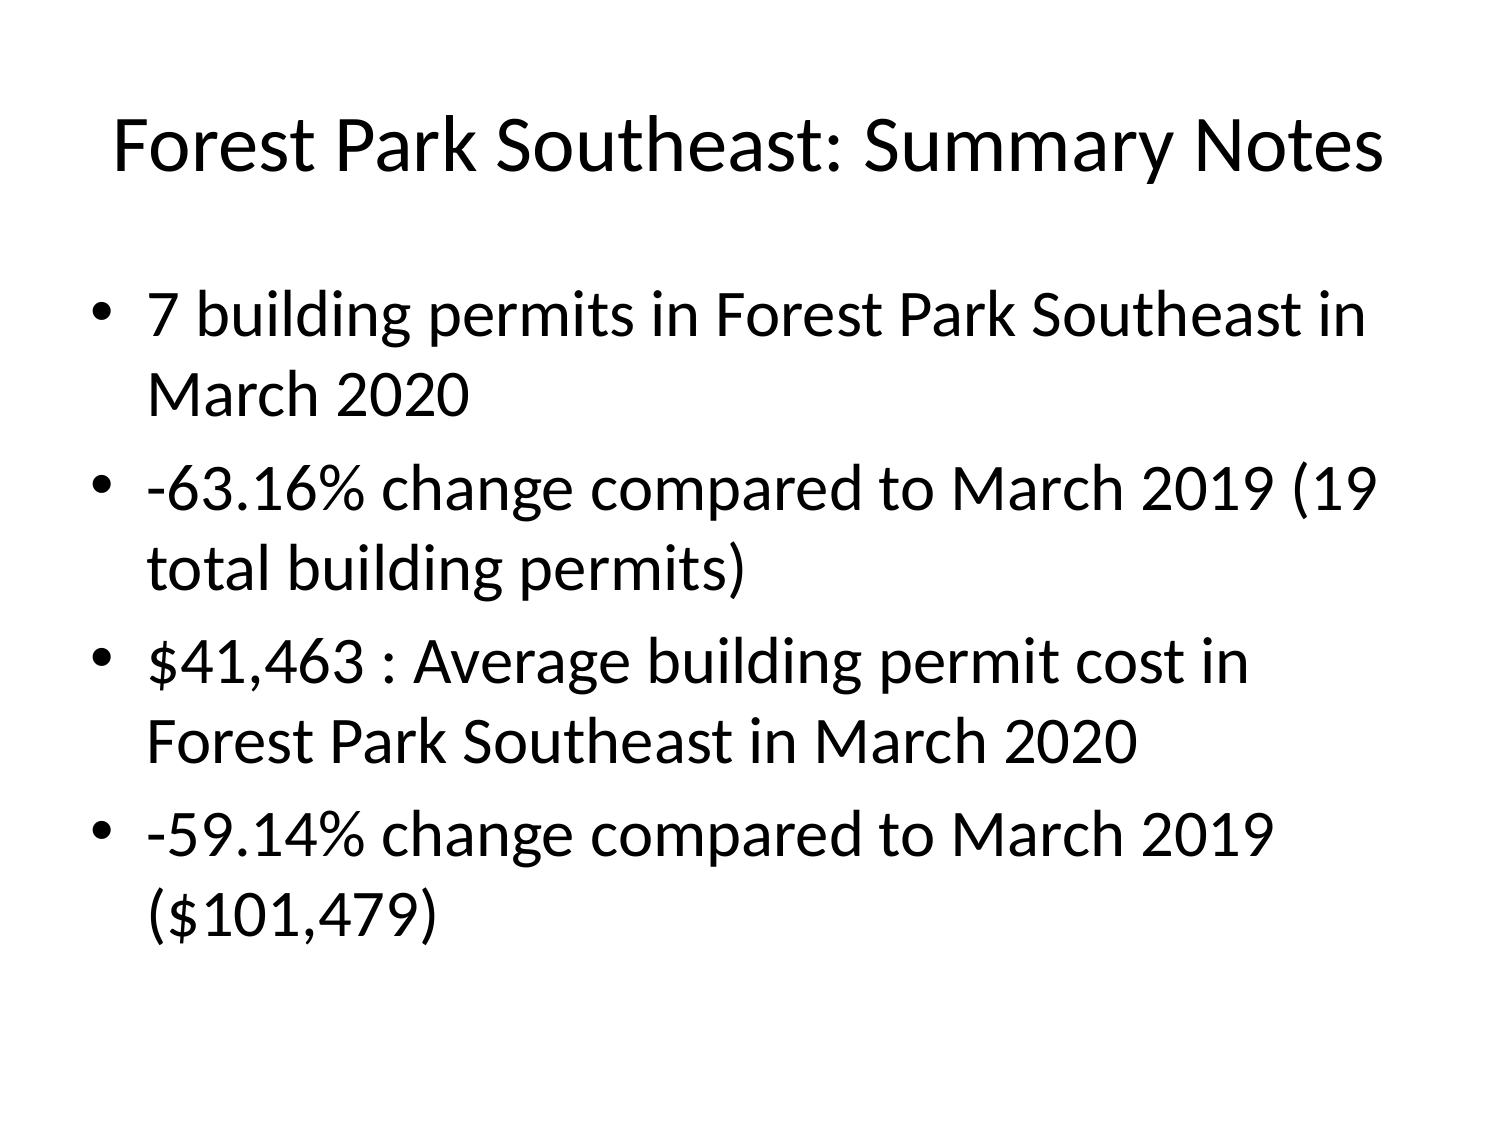

# Forest Park Southeast: Summary Notes
7 building permits in Forest Park Southeast in March 2020
-63.16% change compared to March 2019 (19 total building permits)
$41,463 : Average building permit cost in Forest Park Southeast in March 2020
-59.14% change compared to March 2019 ($101,479)